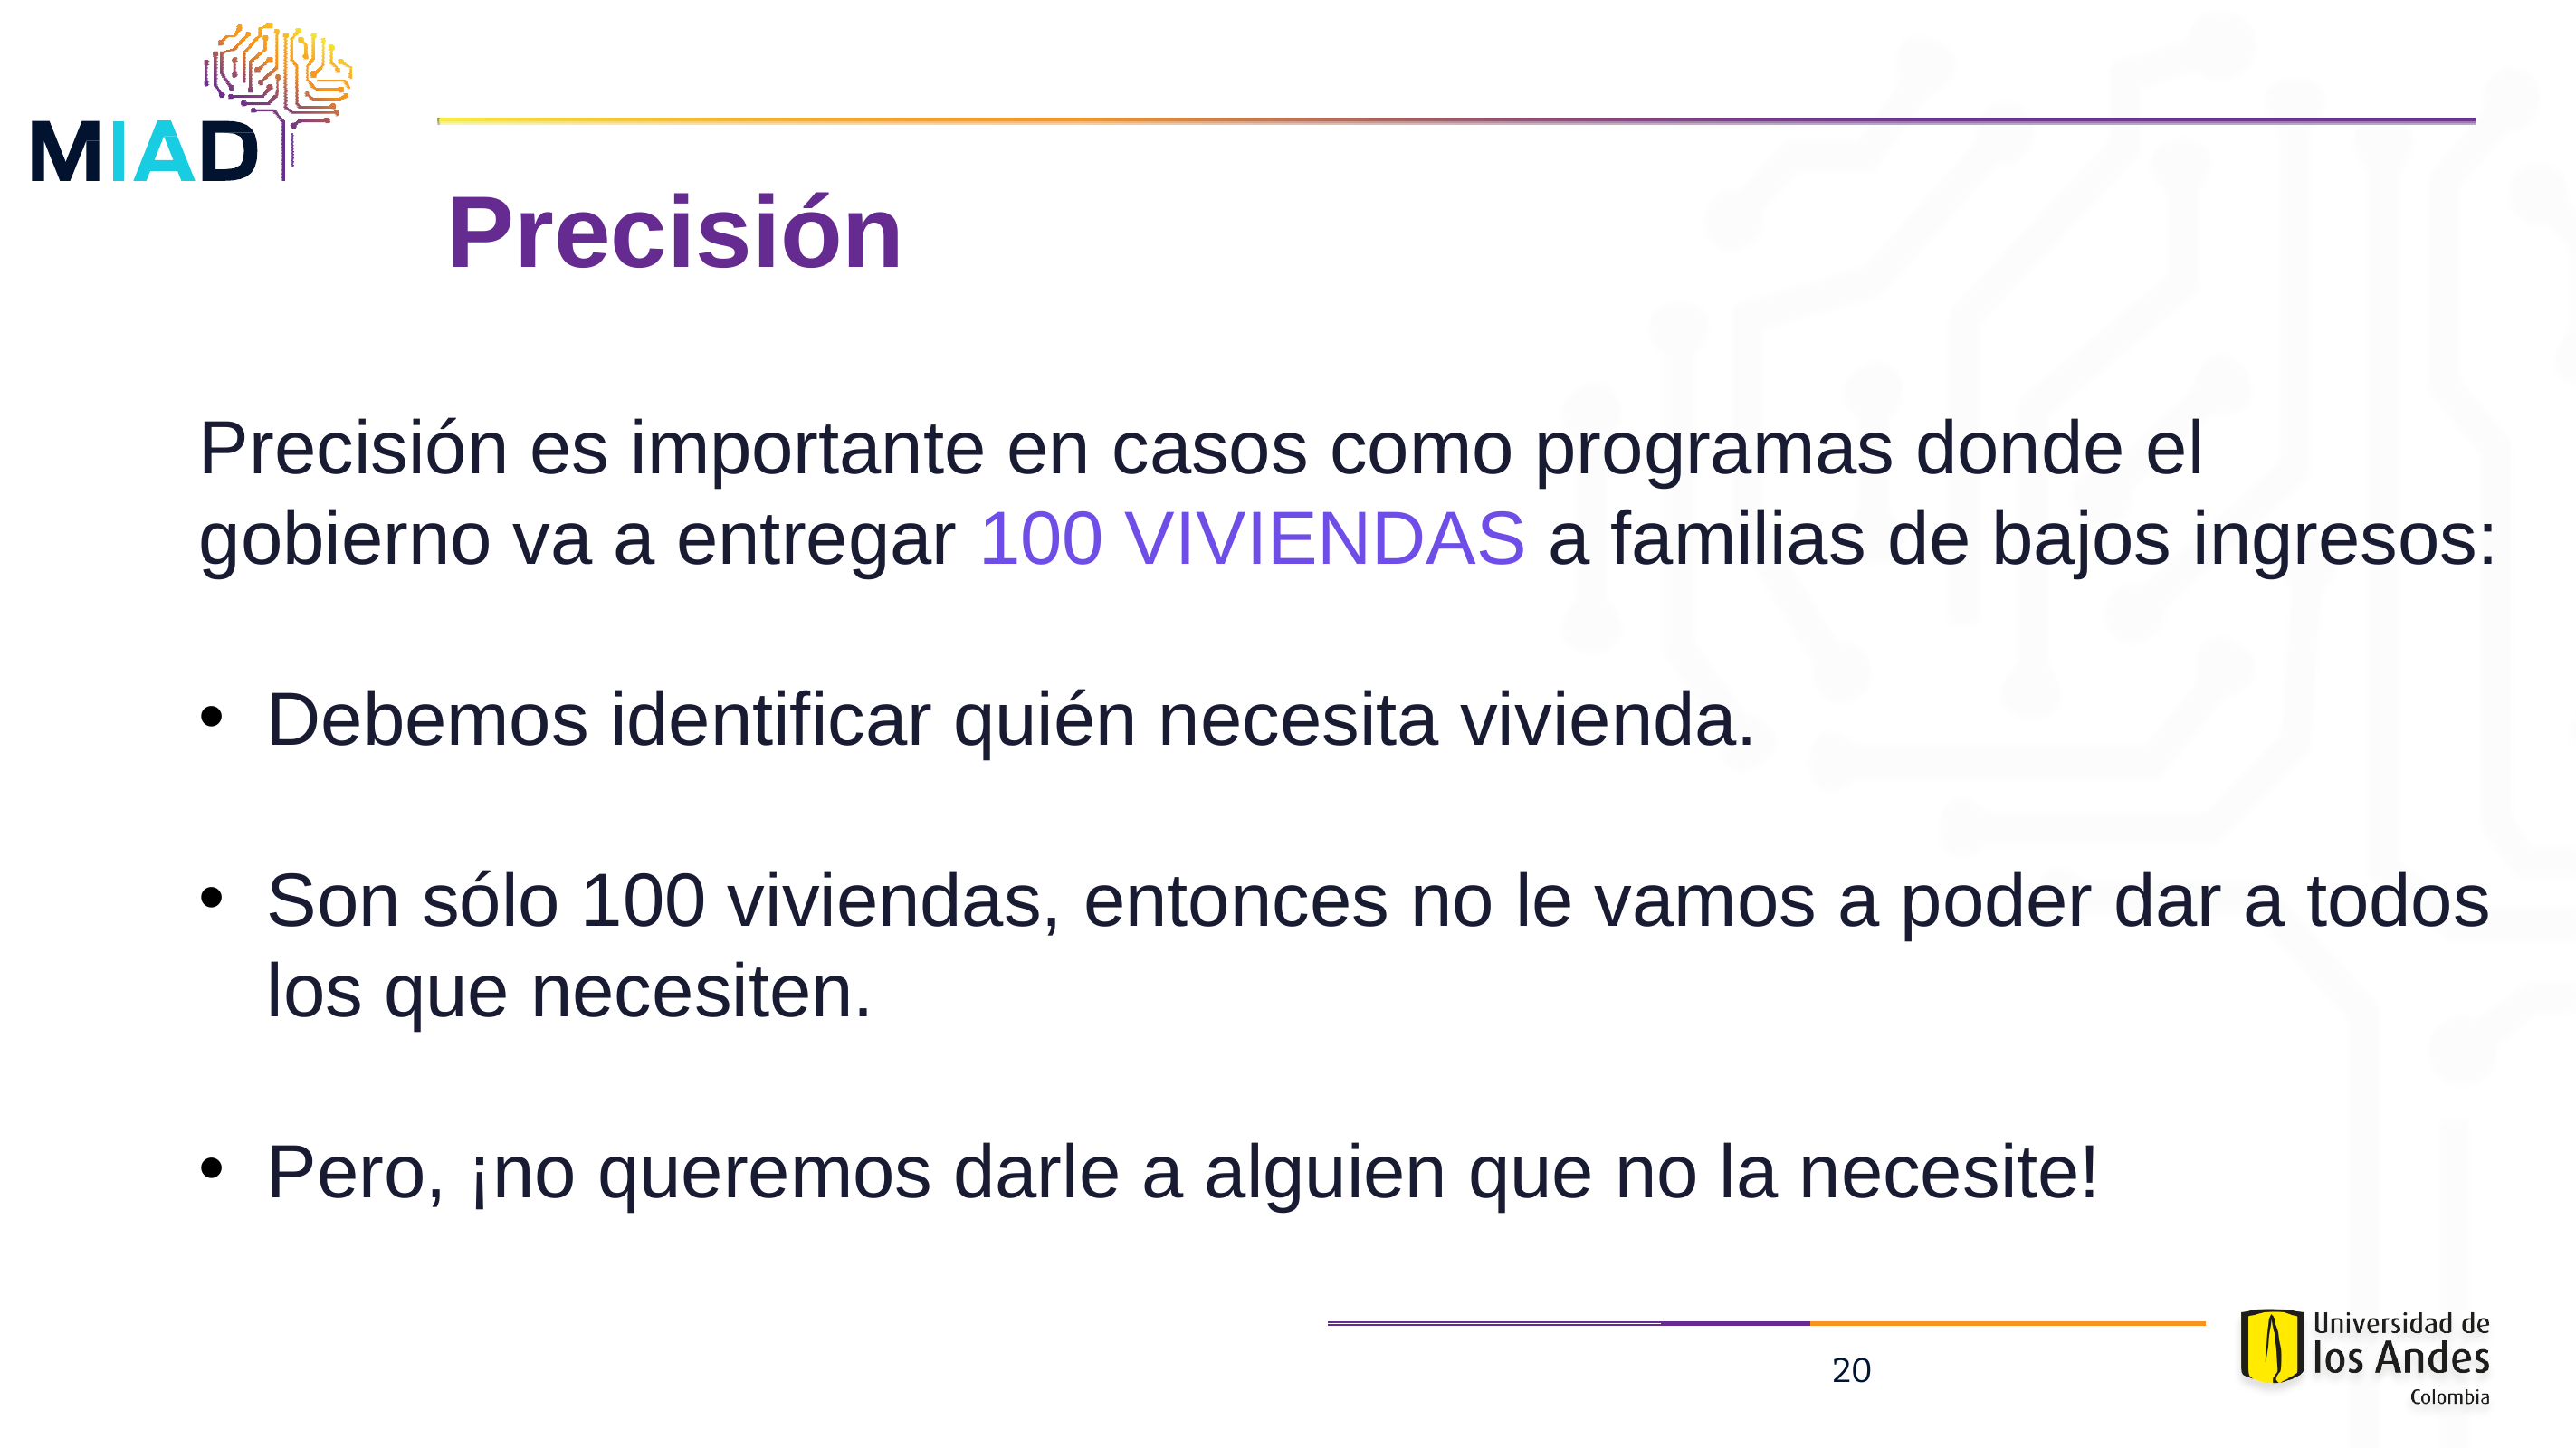

Precisión
Precisión es importante en casos como programas donde el gobierno va a entregar 100 VIVIENDAS a familias de bajos ingresos:

Debemos identificar quién necesita vivienda.

Son sólo 100 viviendas, entonces no le vamos a poder dar a todos los que necesiten.

Pero, ¡no queremos darle a alguien que no la necesite!

20